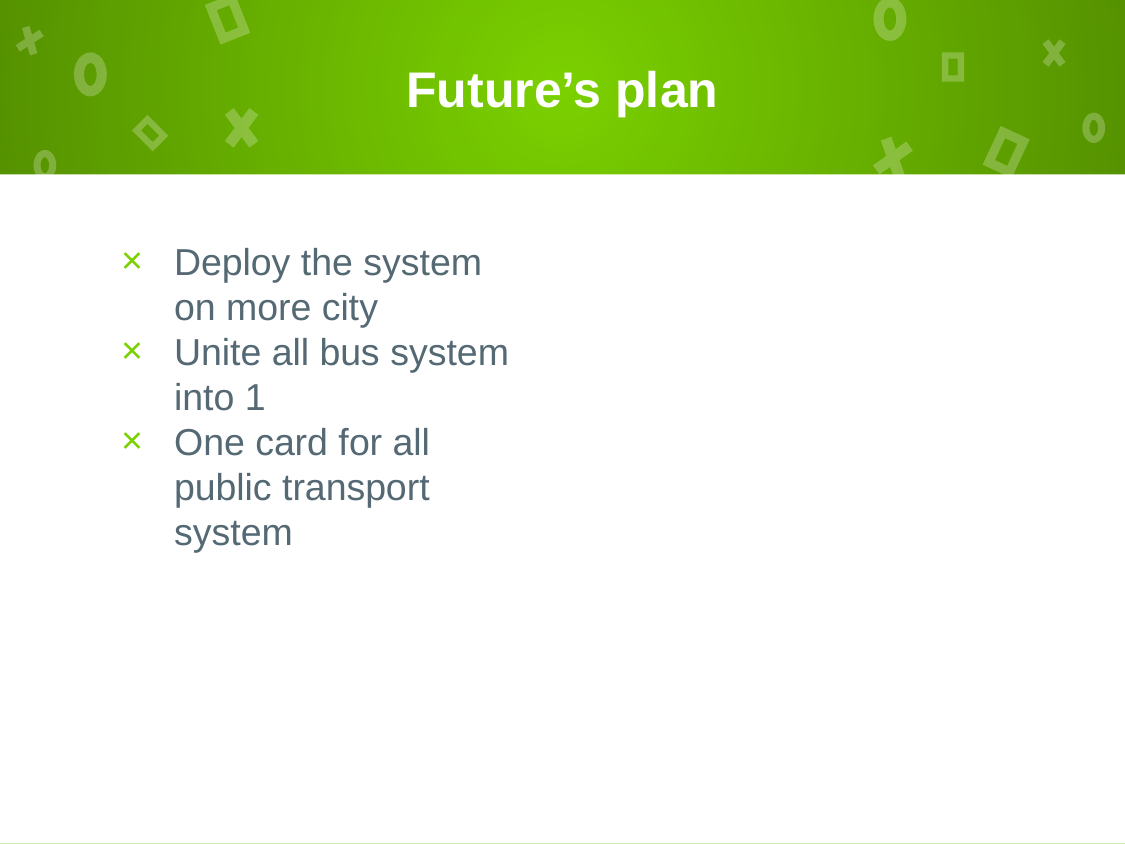

# Future’s plan
Deploy the system on more city
Unite all bus system into 1
One card for all public transport system